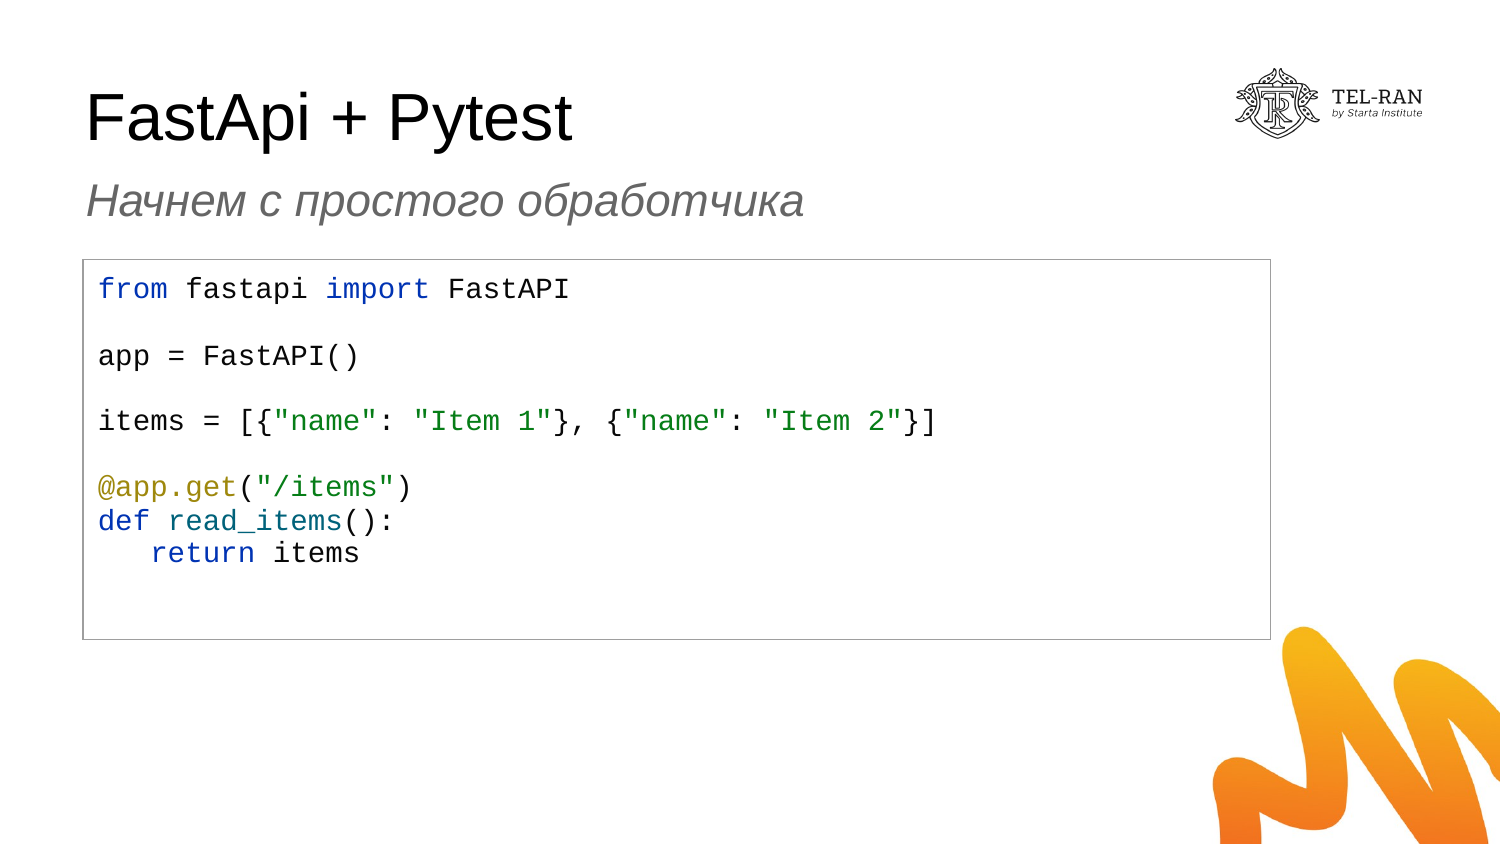

# FastApi + Pytest
Начнем с простого обработчика
| from fastapi import FastAPI app = FastAPI() items = [{"name": "Item 1"}, {"name": "Item 2"}] @app.get("/items") def read\_items(): return items |
| --- |